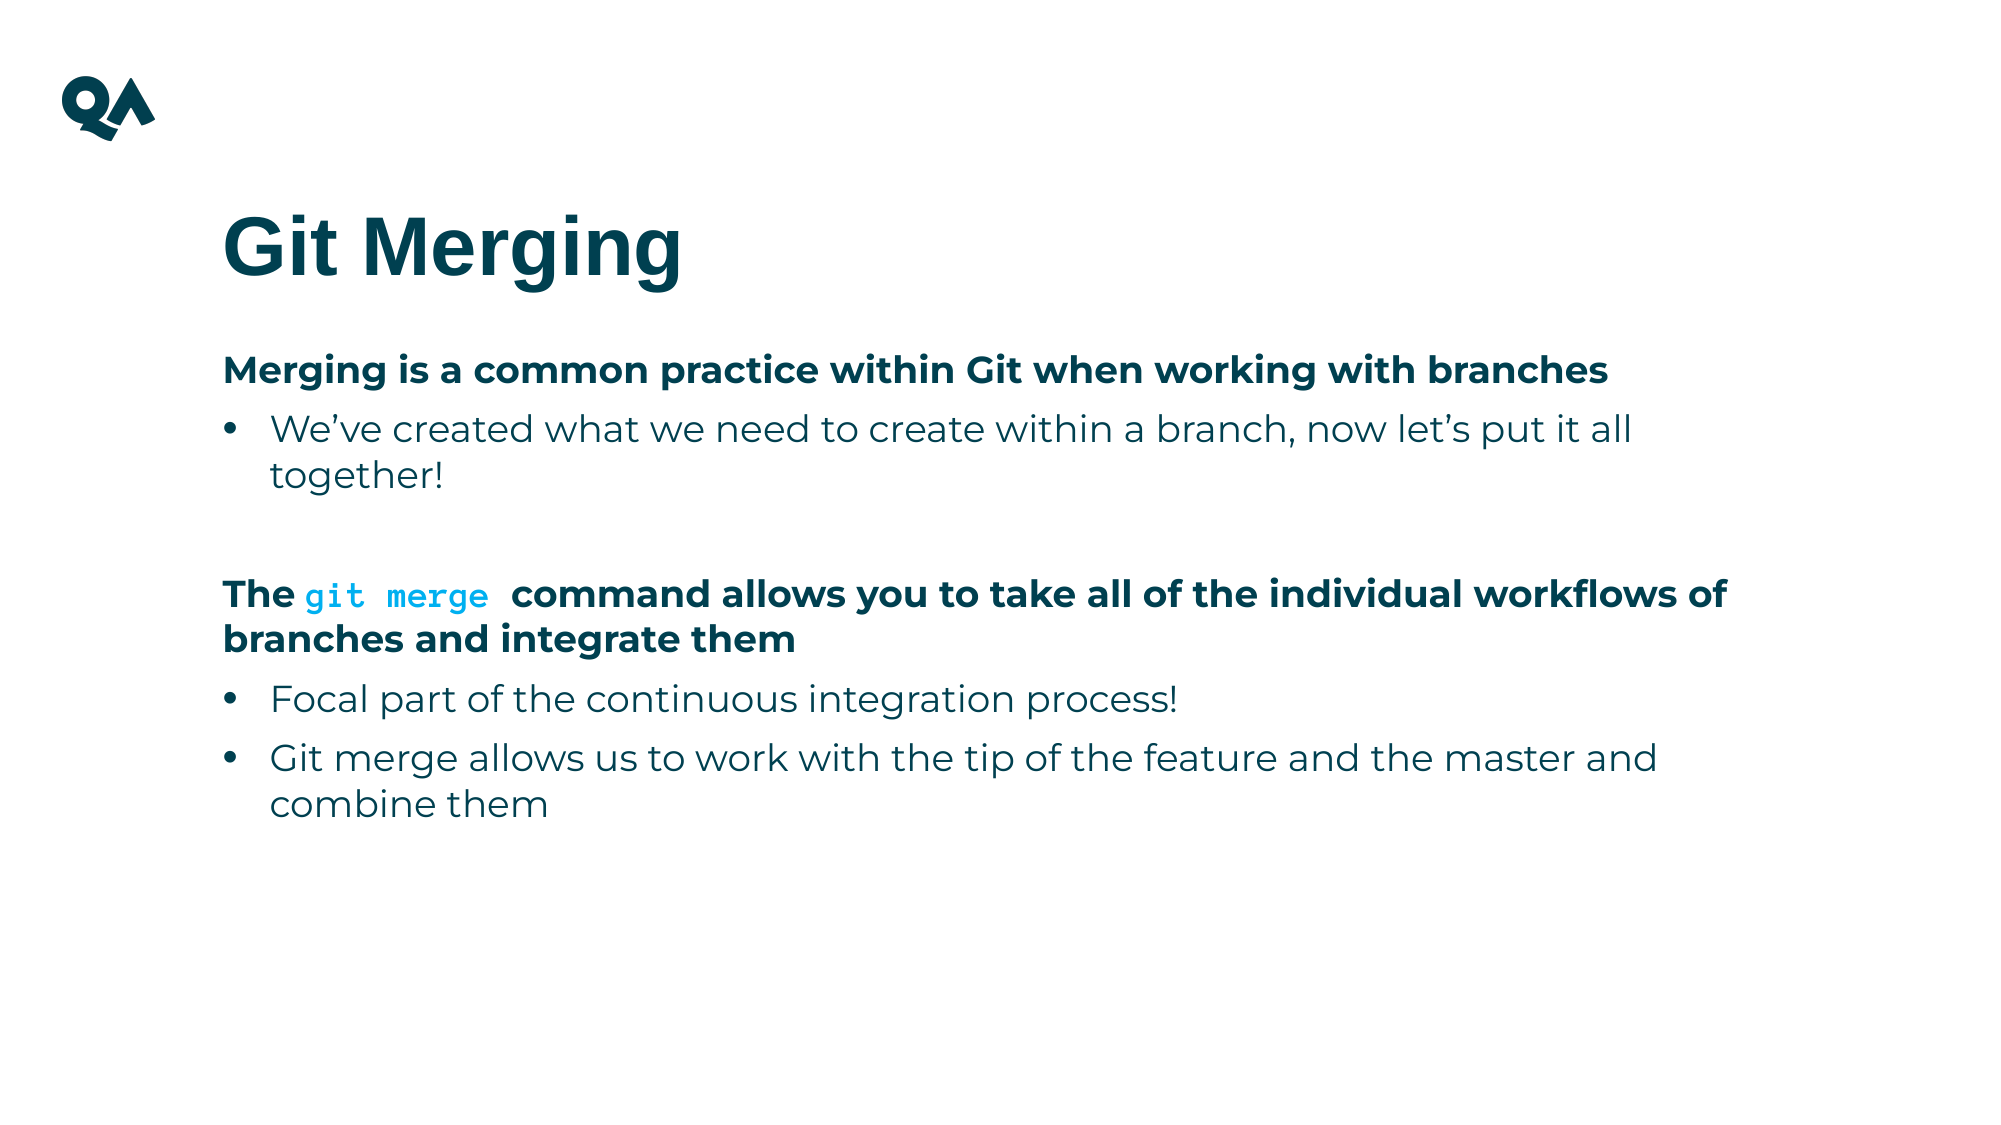

Git Merging
Merging is a common practice within Git when working with branches
We’ve created what we need to create within a branch, now let’s put it all together!

The git merge command allows you to take all of the individual workflows of branches and integrate them
Focal part of the continuous integration process!
Git merge allows us to work with the tip of the feature and the master and combine them